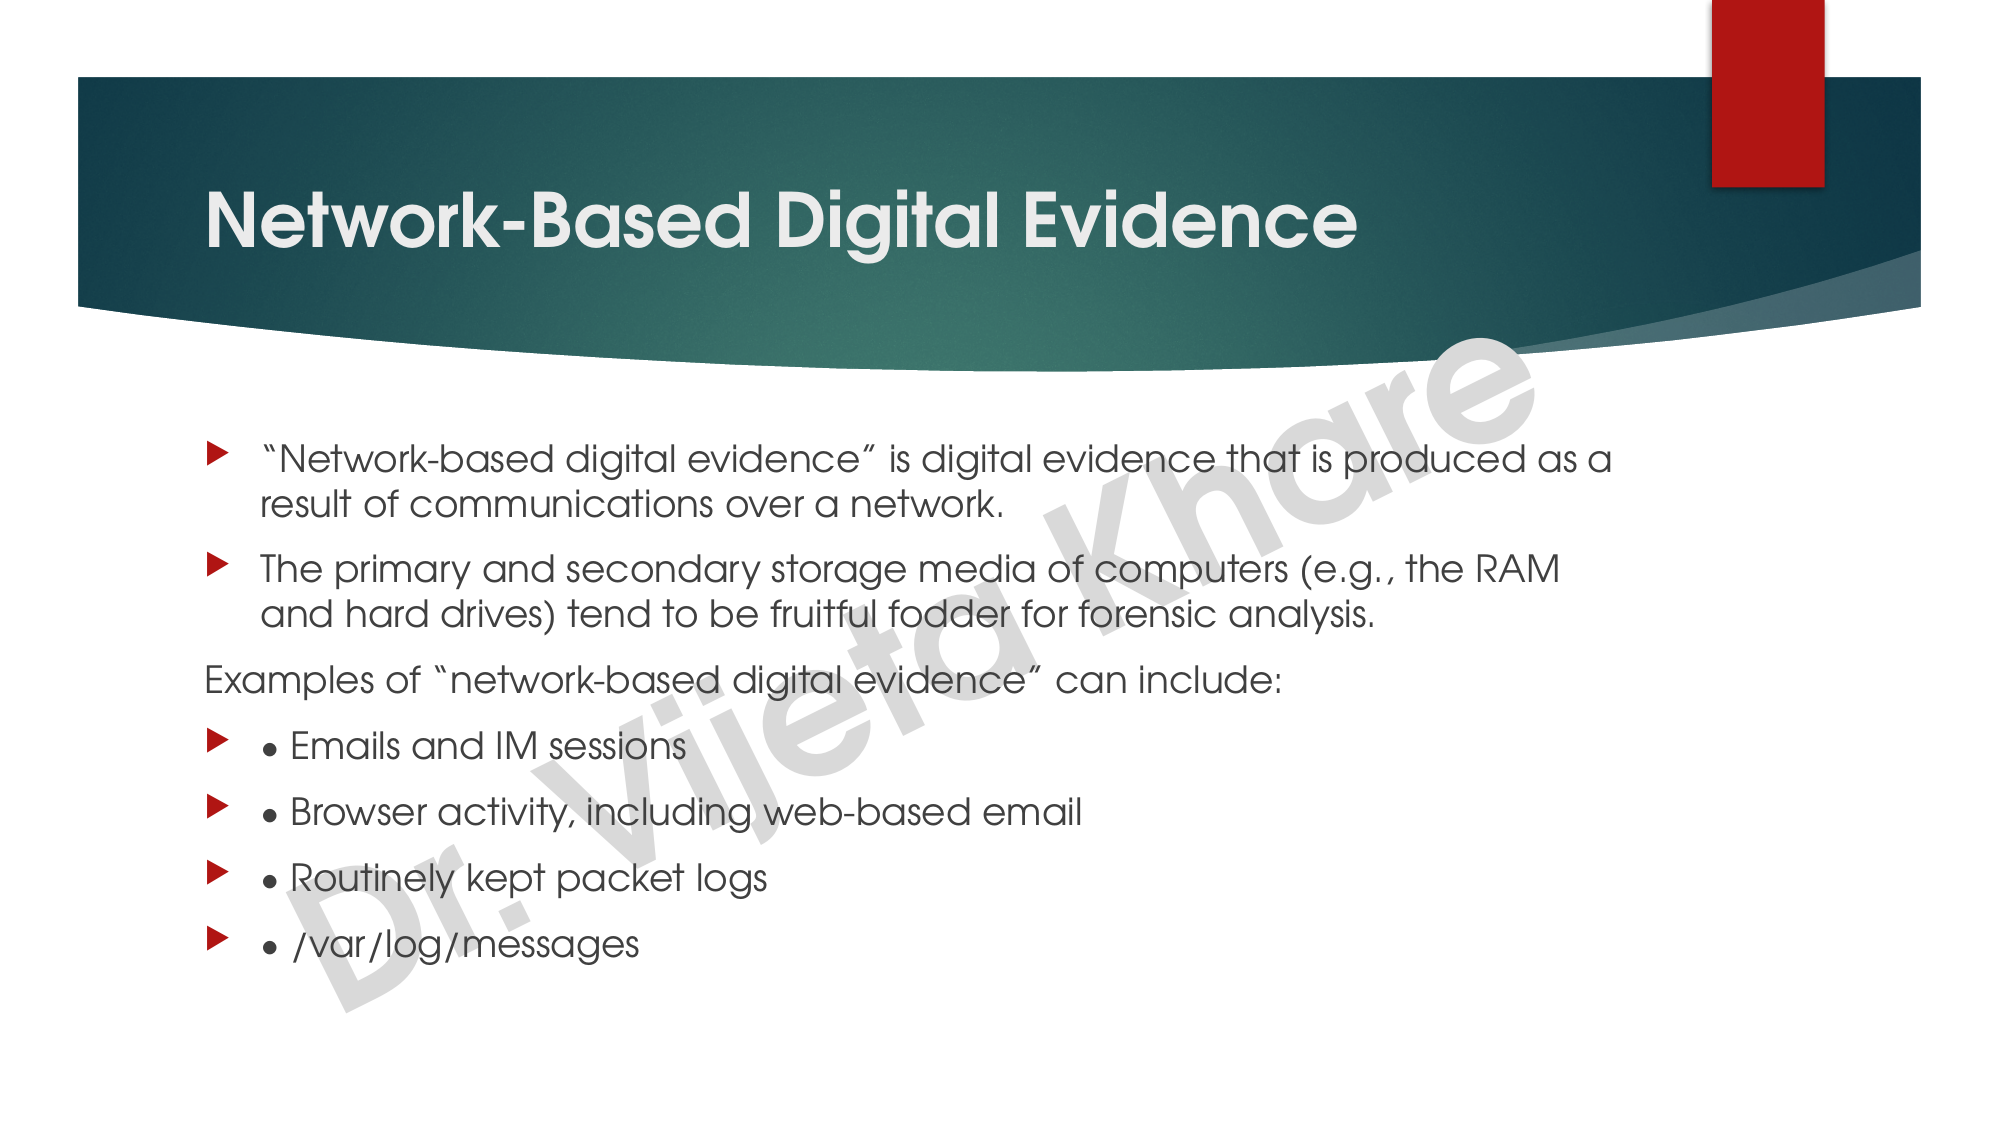

# Network-Based Digital Evidence
“Network-based digital evidence” is digital evidence that is produced as a result of communications over a network.
The primary and secondary storage media of computers (e.g., the RAM and hard drives) tend to be fruitful fodder for forensic analysis.
Examples of “network-based digital evidence” can include:
• Emails and IM sessions
• Browser activity, including web-based email
• Routinely kept packet logs
• /var/log/messages